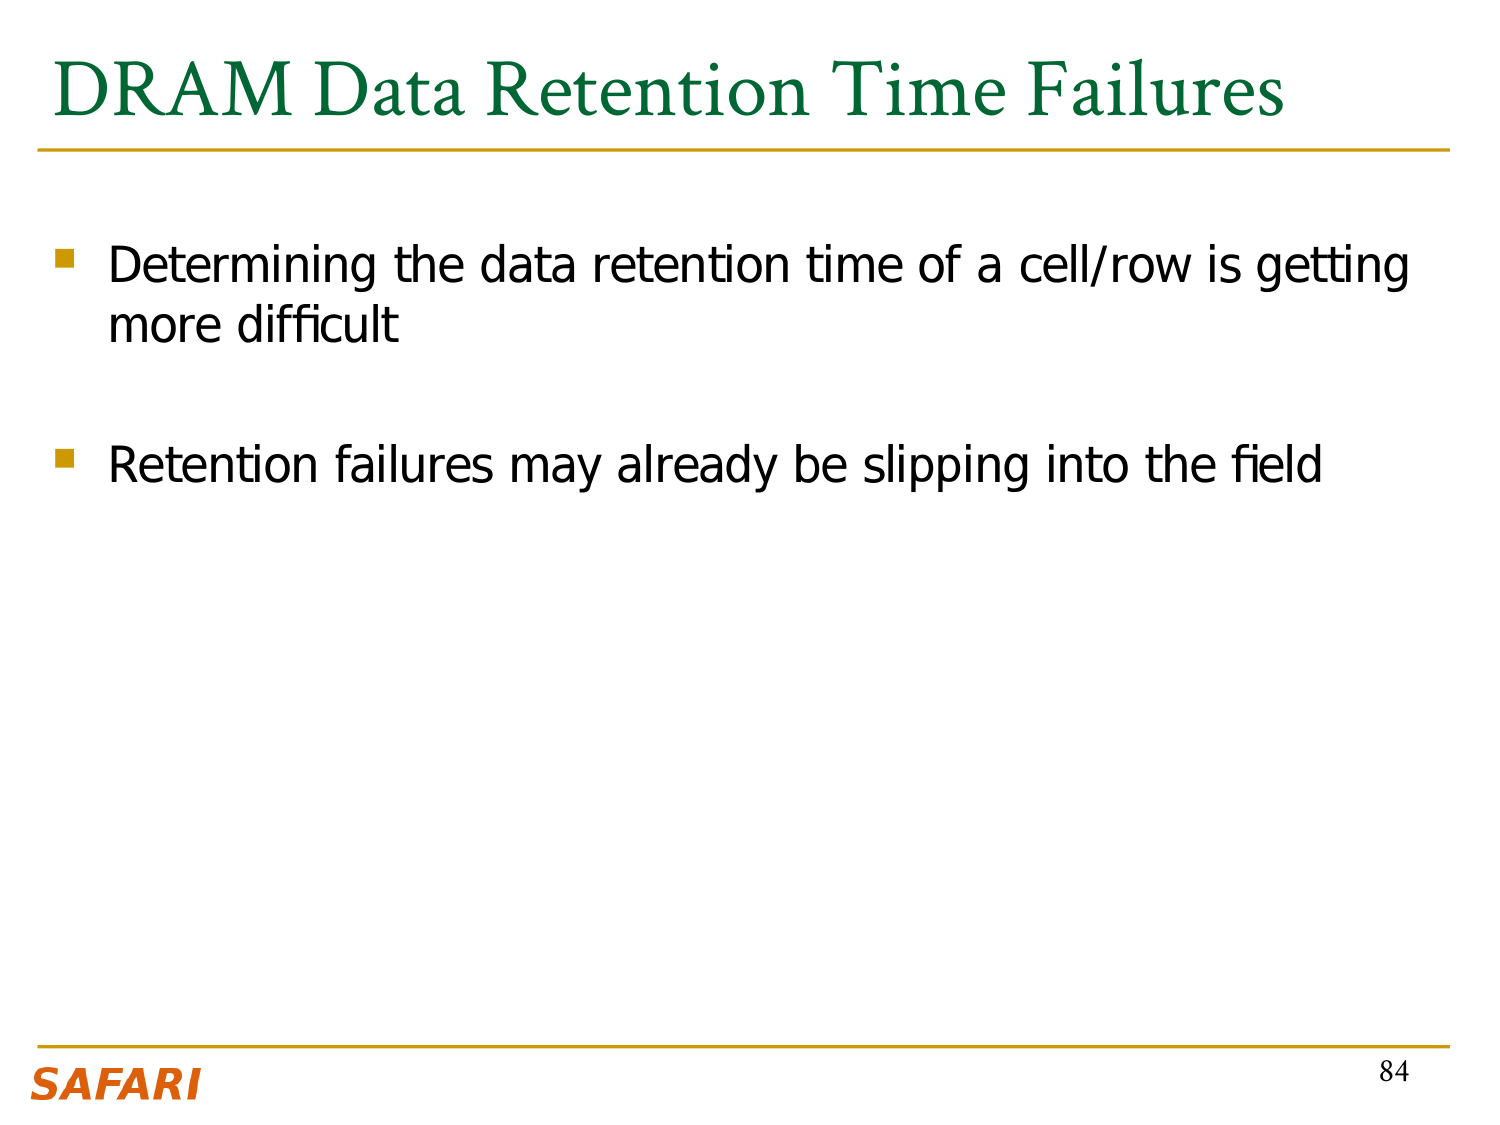

# DRAM Data Retention Time Failures
Determining the data retention time of a cell/row is getting more difficult

Retention failures may already be slipping into the field
84